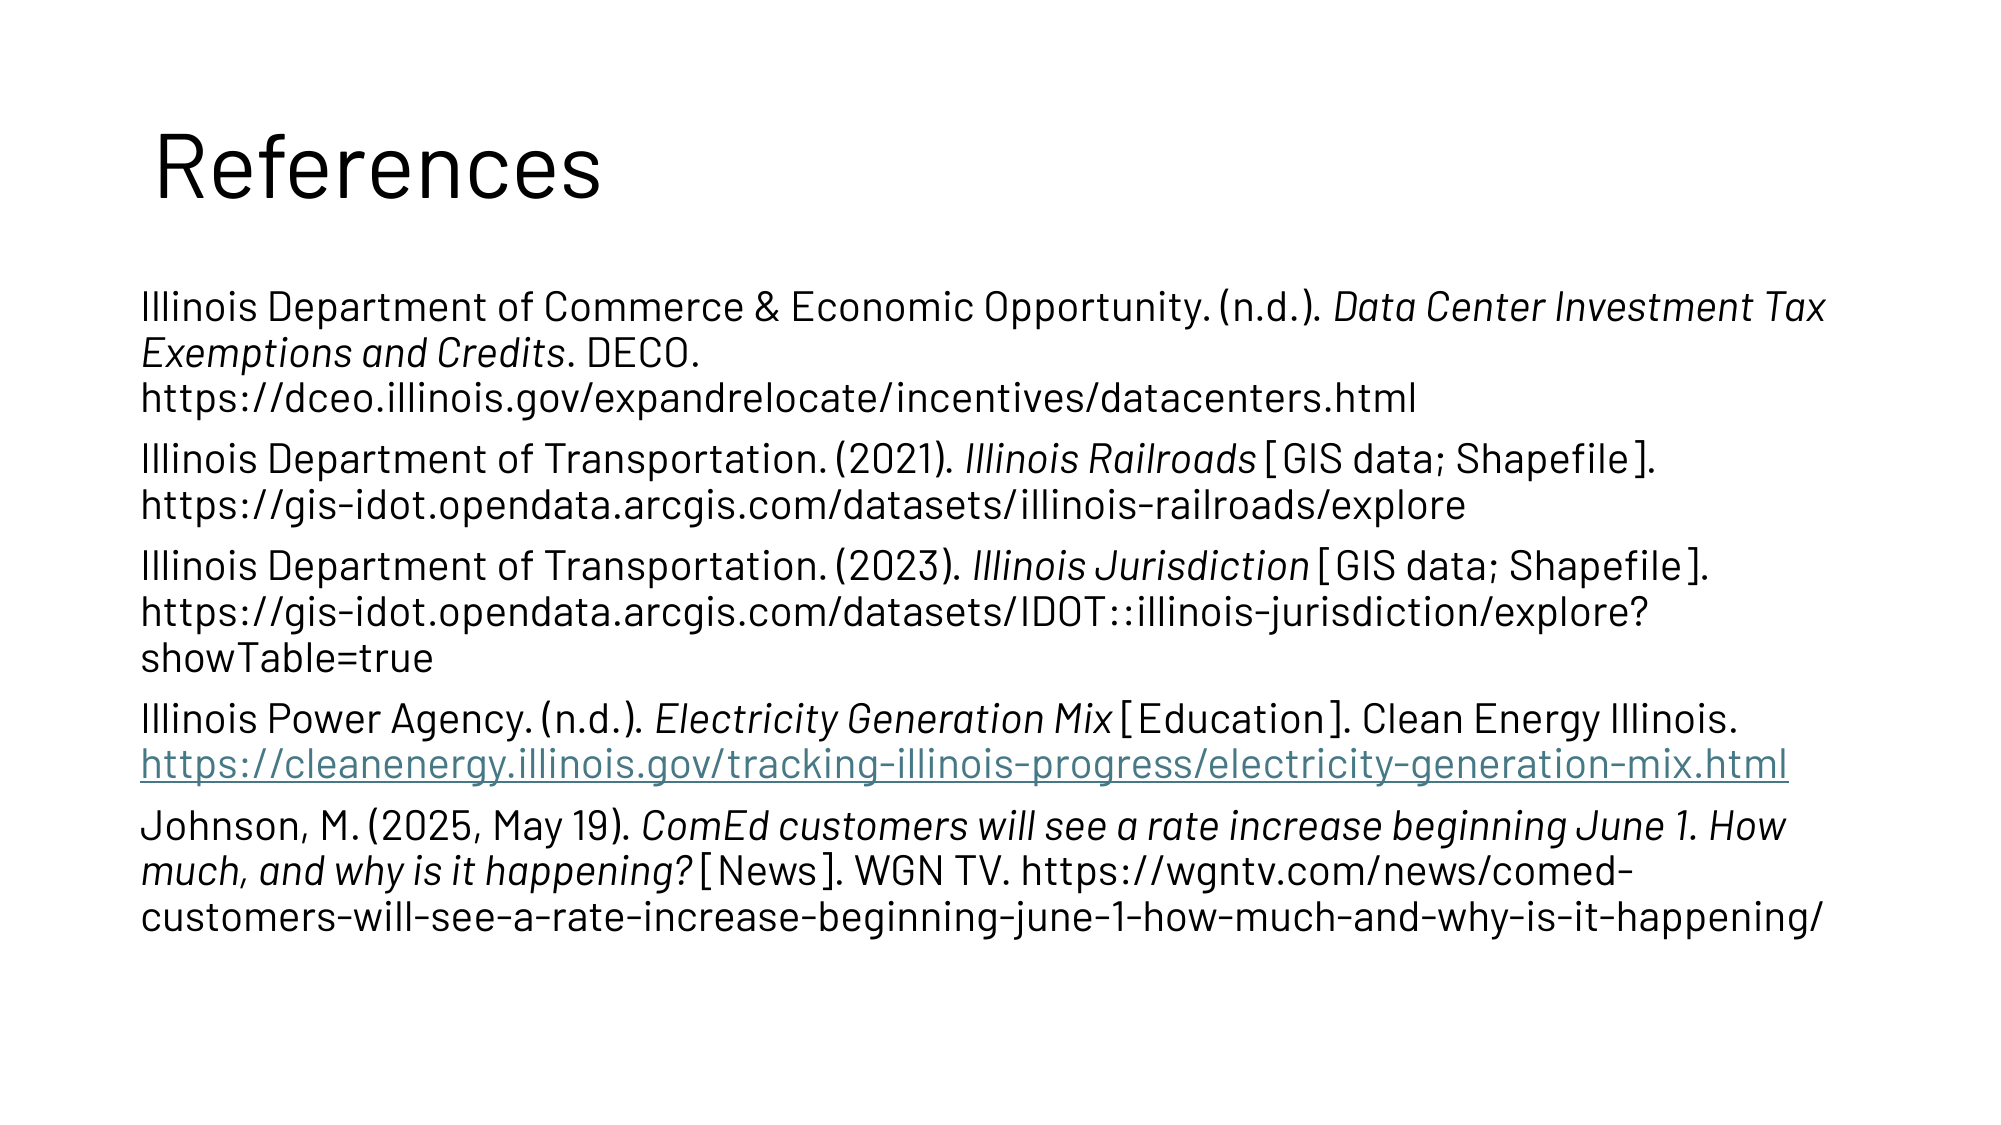

# References
Illinois Department of Commerce & Economic Opportunity. (n.d.). Data Center Investment Tax Exemptions and Credits. DECO. https://dceo.illinois.gov/expandrelocate/incentives/datacenters.html
Illinois Department of Transportation. (2021). Illinois Railroads [GIS data; Shapefile]. https://gis-idot.opendata.arcgis.com/datasets/illinois-railroads/explore
Illinois Department of Transportation. (2023). Illinois Jurisdiction [GIS data; Shapefile]. https://gis-idot.opendata.arcgis.com/datasets/IDOT::illinois-jurisdiction/explore?showTable=true
Illinois Power Agency. (n.d.). Electricity Generation Mix [Education]. Clean Energy Illinois. https://cleanenergy.illinois.gov/tracking-illinois-progress/electricity-generation-mix.html
Johnson, M. (2025, May 19). ComEd customers will see a rate increase beginning June 1. How much, and why is it happening? [News]. WGN TV. https://wgntv.com/news/comed-customers-will-see-a-rate-increase-beginning-june-1-how-much-and-why-is-it-happening/